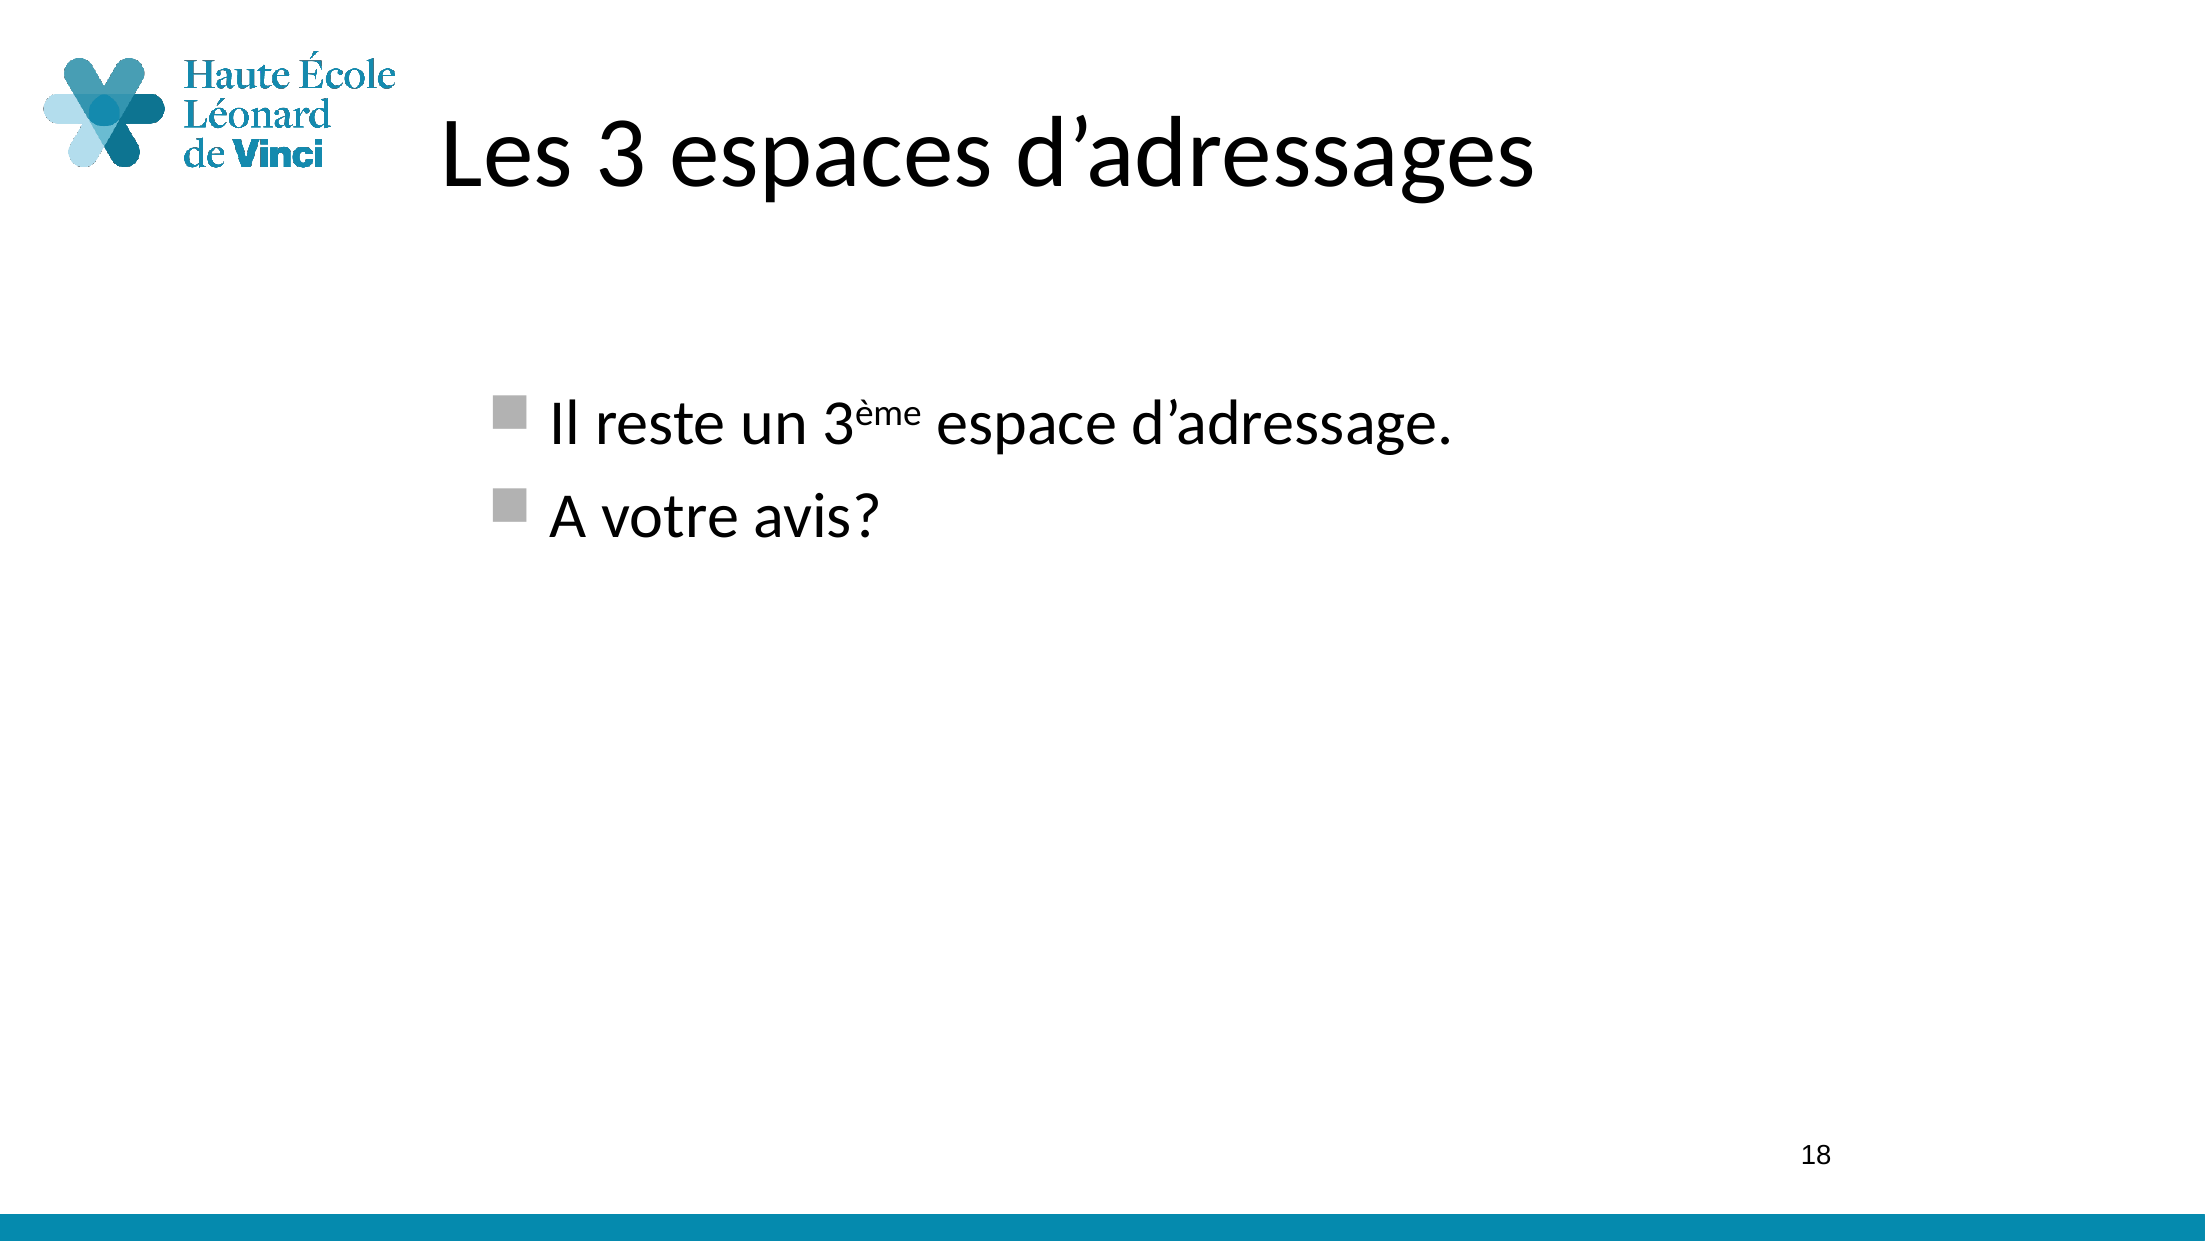

# Les 3 espaces d’adressages

Il reste un 3ème espace d’adressage.
A votre avis?
18